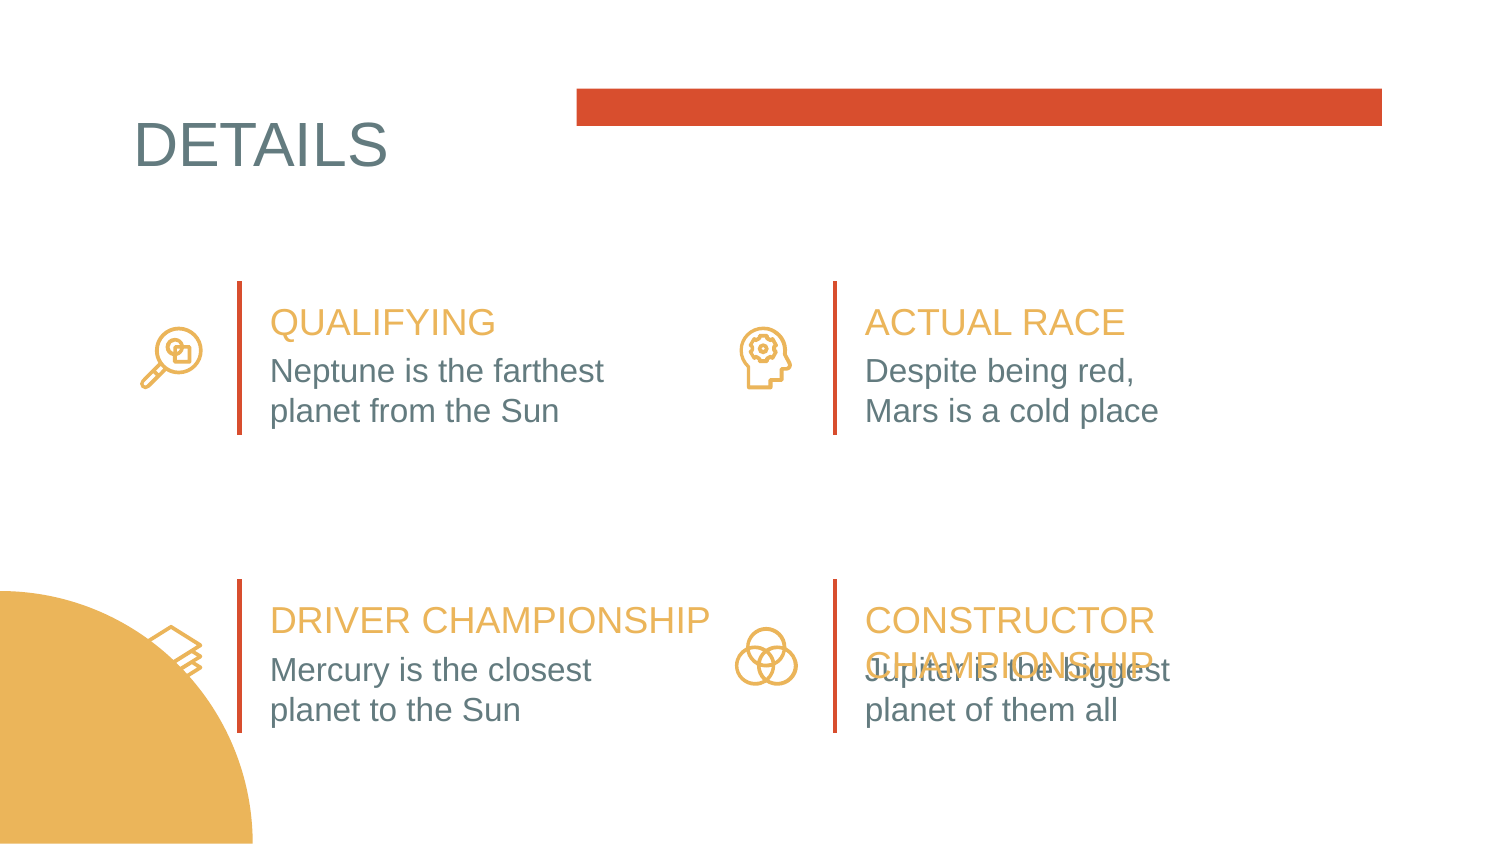

# DETAILS

QUALIFYING
ACTUAL RACE

Neptune is the farthest planet from the Sun
Despite being red, Mars is a cold place

DRIVER CHAMPIONSHIP
CONSTRUCTOR CHAMPIONSHIP

Mercury is the closest planet to the Sun
Jupiter is the biggest planet of them all